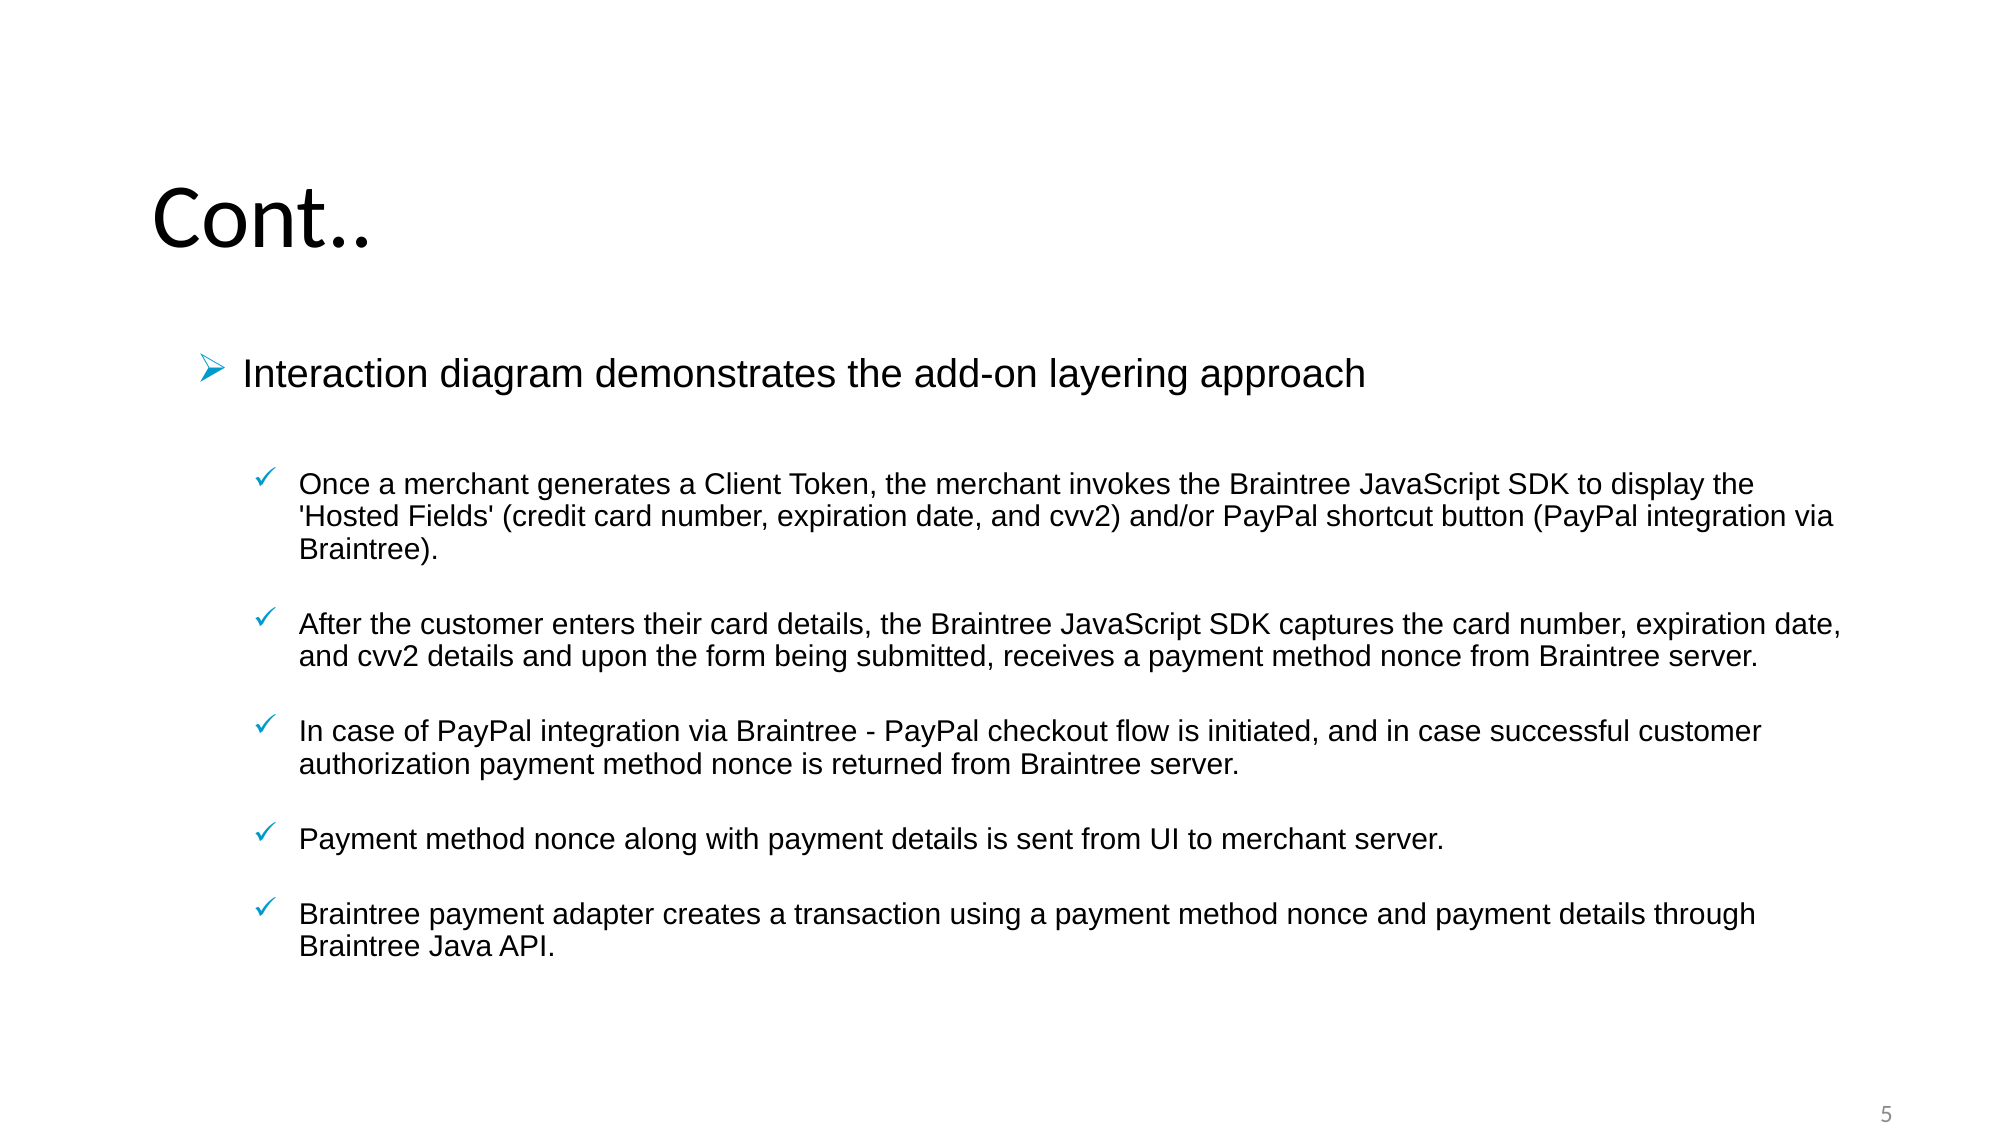

# Cont..

Interaction diagram demonstrates the add-on layering approach

Once a merchant generates a Client Token, the merchant invokes the Braintree JavaScript SDK to display the 'Hosted Fields' (credit card number, expiration date, and cvv2) and/or PayPal shortcut button (PayPal integration via Braintree).
After the customer enters their card details, the Braintree JavaScript SDK captures the card number, expiration date, and cvv2 details and upon the form being submitted, receives a payment method nonce from Braintree server.
In case of PayPal integration via Braintree - PayPal checkout flow is initiated, and in case successful customer authorization payment method nonce is returned from Braintree server.
Payment method nonce along with payment details is sent from UI to merchant server.
Braintree payment adapter creates a transaction using a payment method nonce and payment details through Braintree Java API.
55